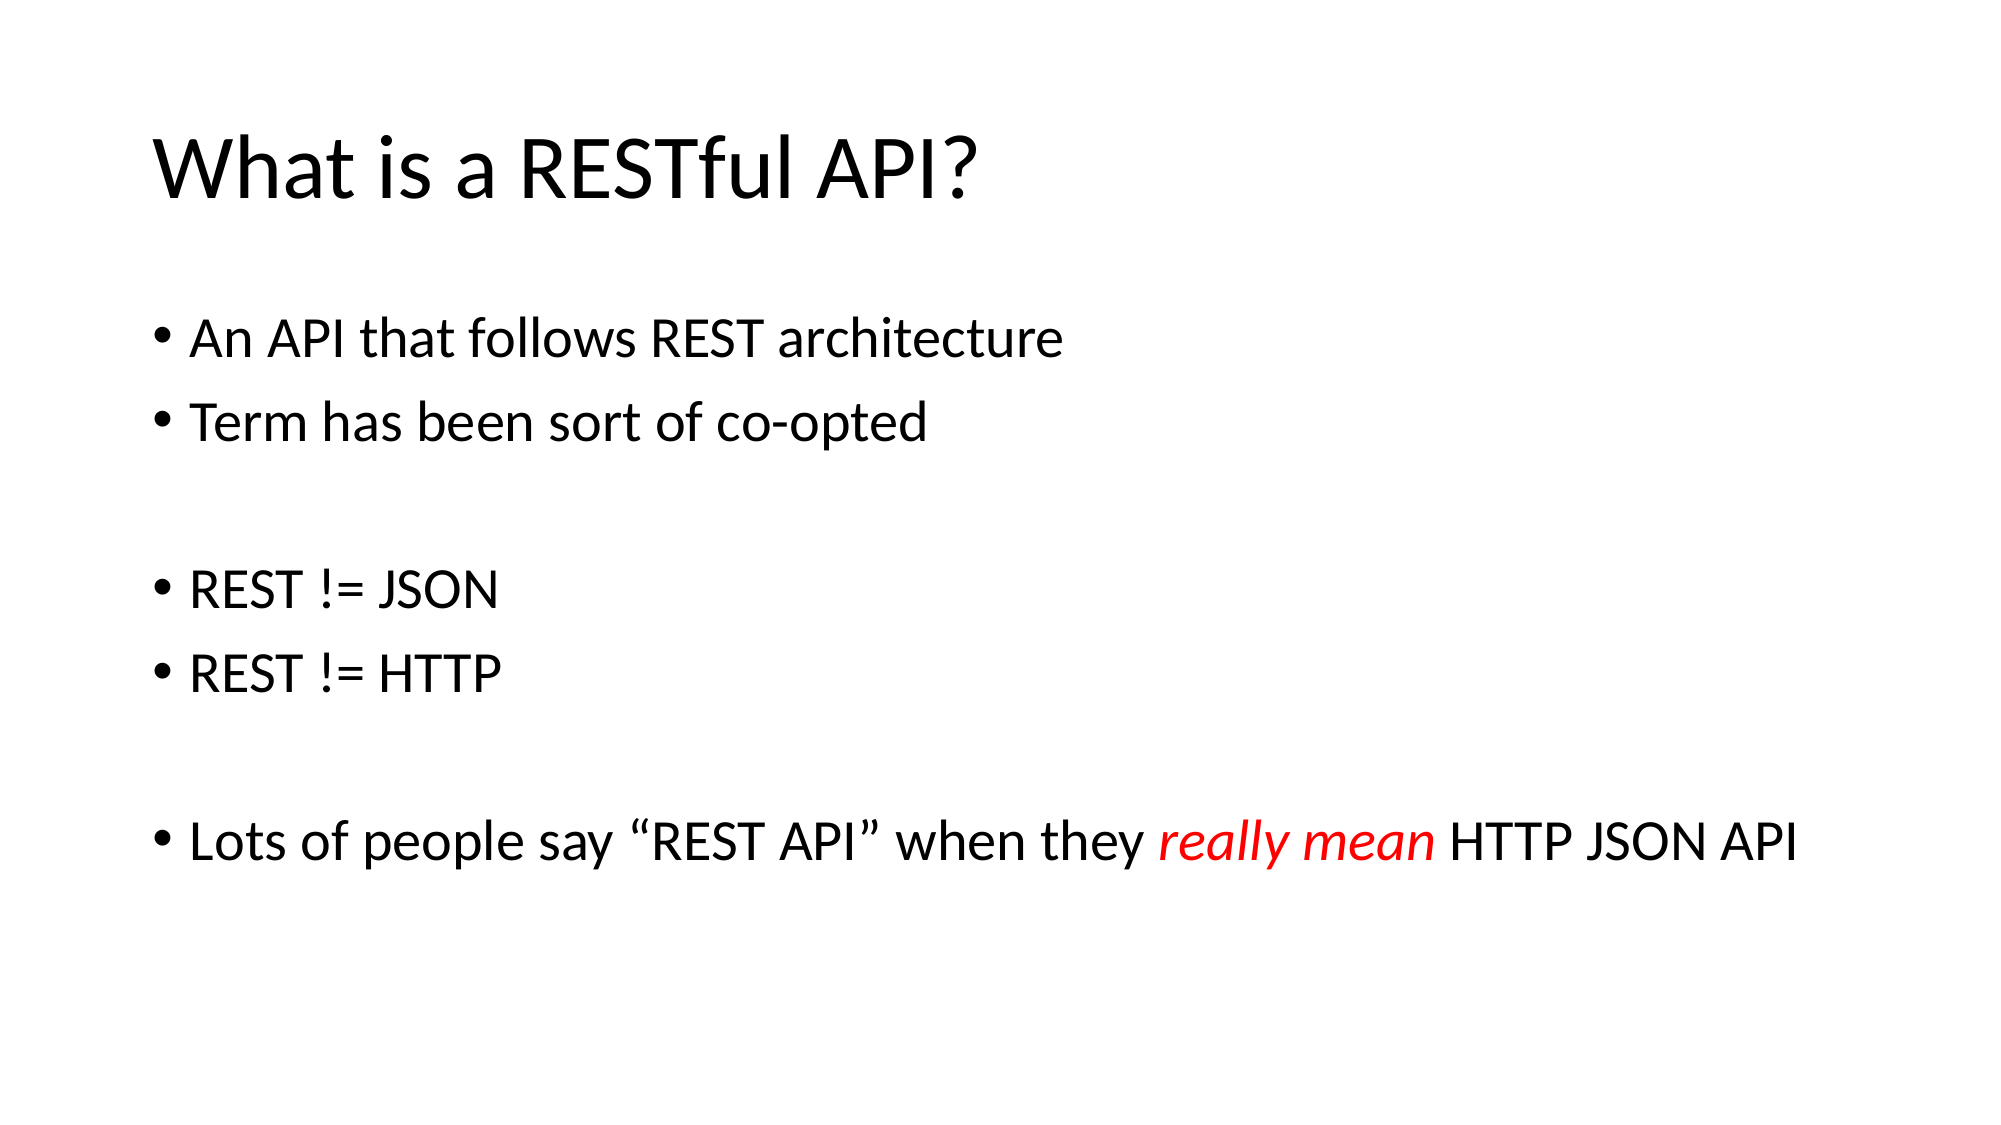

# What is a RESTful API?
An API that follows REST architecture
Term has been sort of co-opted

REST != JSON
REST != HTTP

Lots of people say “REST API” when they really mean HTTP JSON API